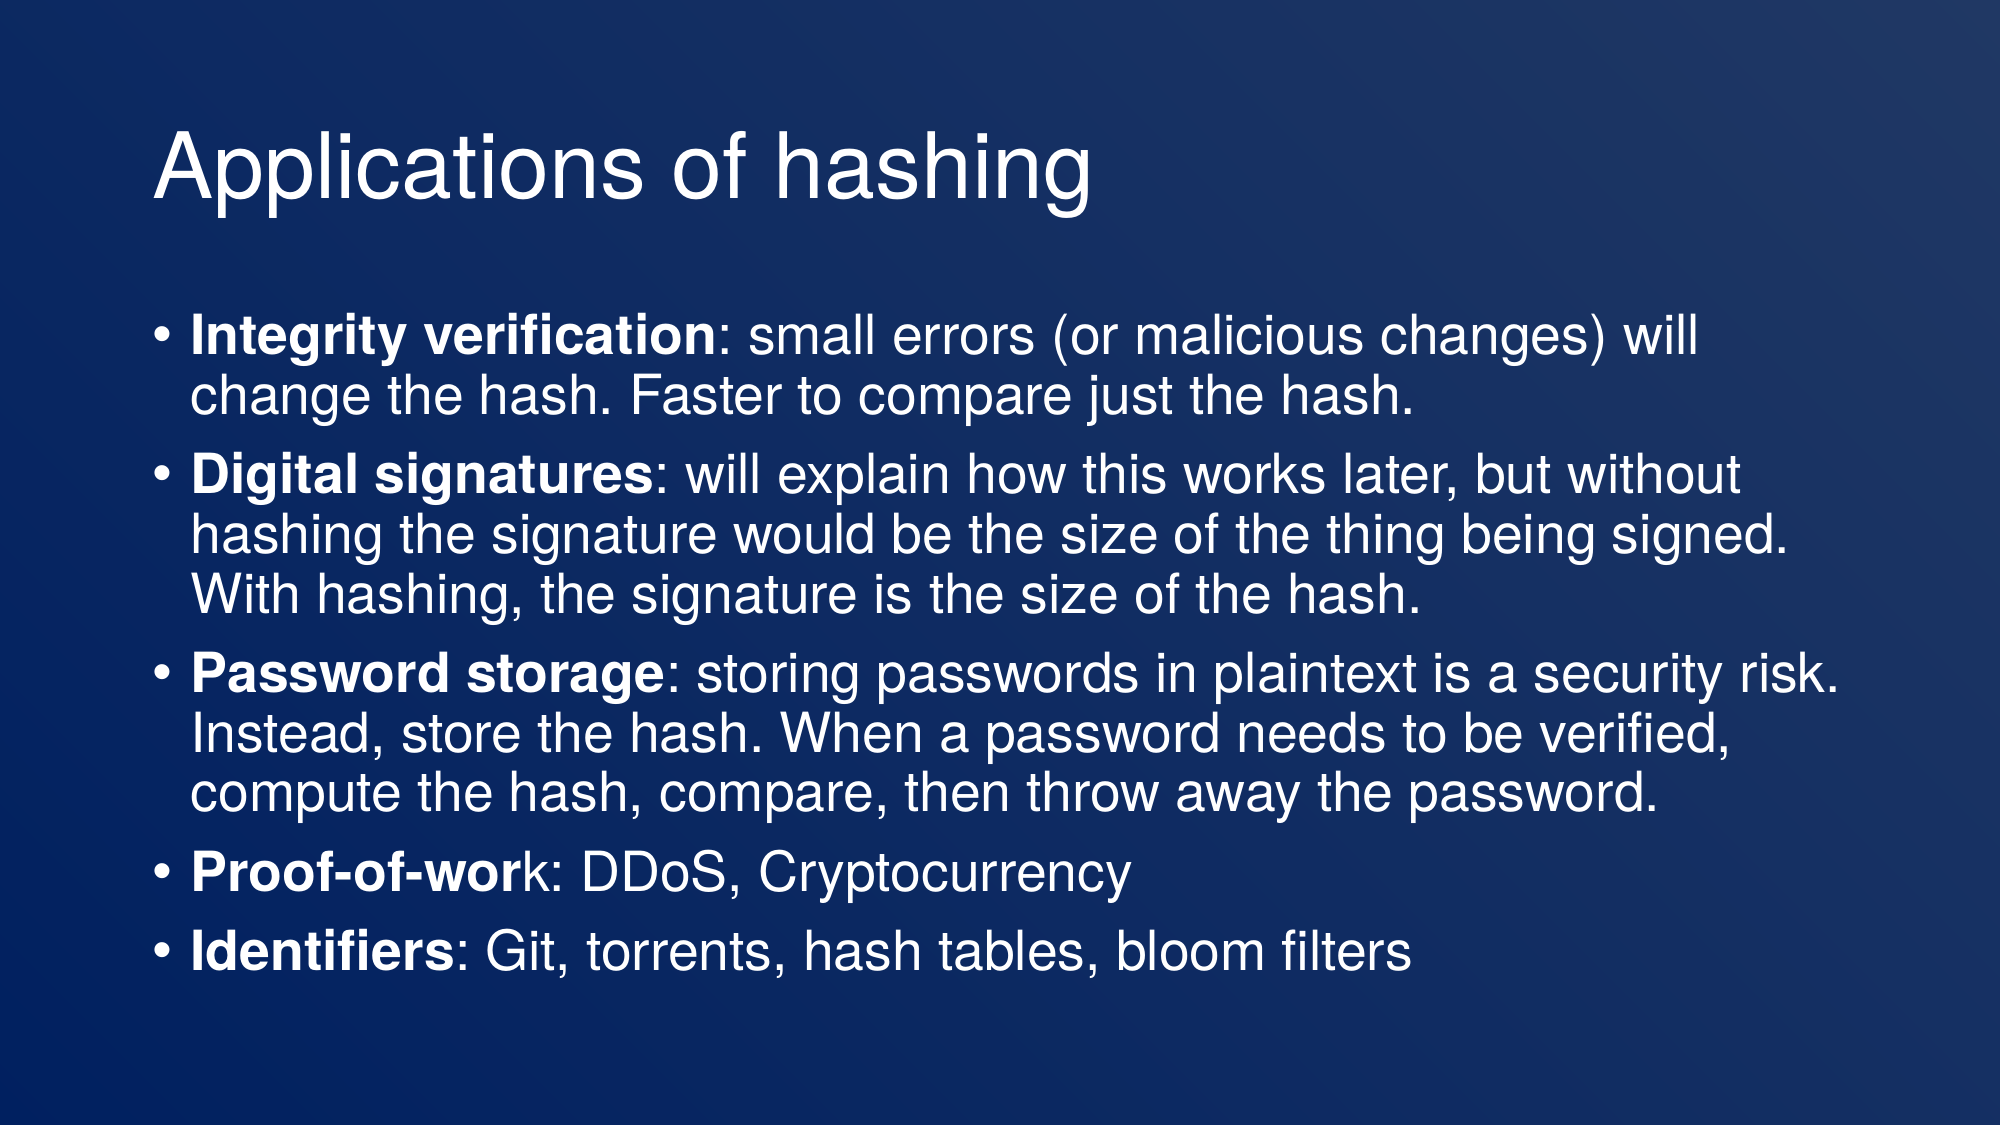

# Applications of hashing
Integrity verification: small errors (or malicious changes) will change the hash. Faster to compare just the hash.
Digital signatures: will explain how this works later, but without hashing the signature would be the size of the thing being signed. With hashing, the signature is the size of the hash.
Password storage: storing passwords in plaintext is a security risk. Instead, store the hash. When a password needs to be verified, compute the hash, compare, then throw away the password.
Proof-of-work: DDoS, Cryptocurrency
Identifiers: Git, torrents, hash tables, bloom filters